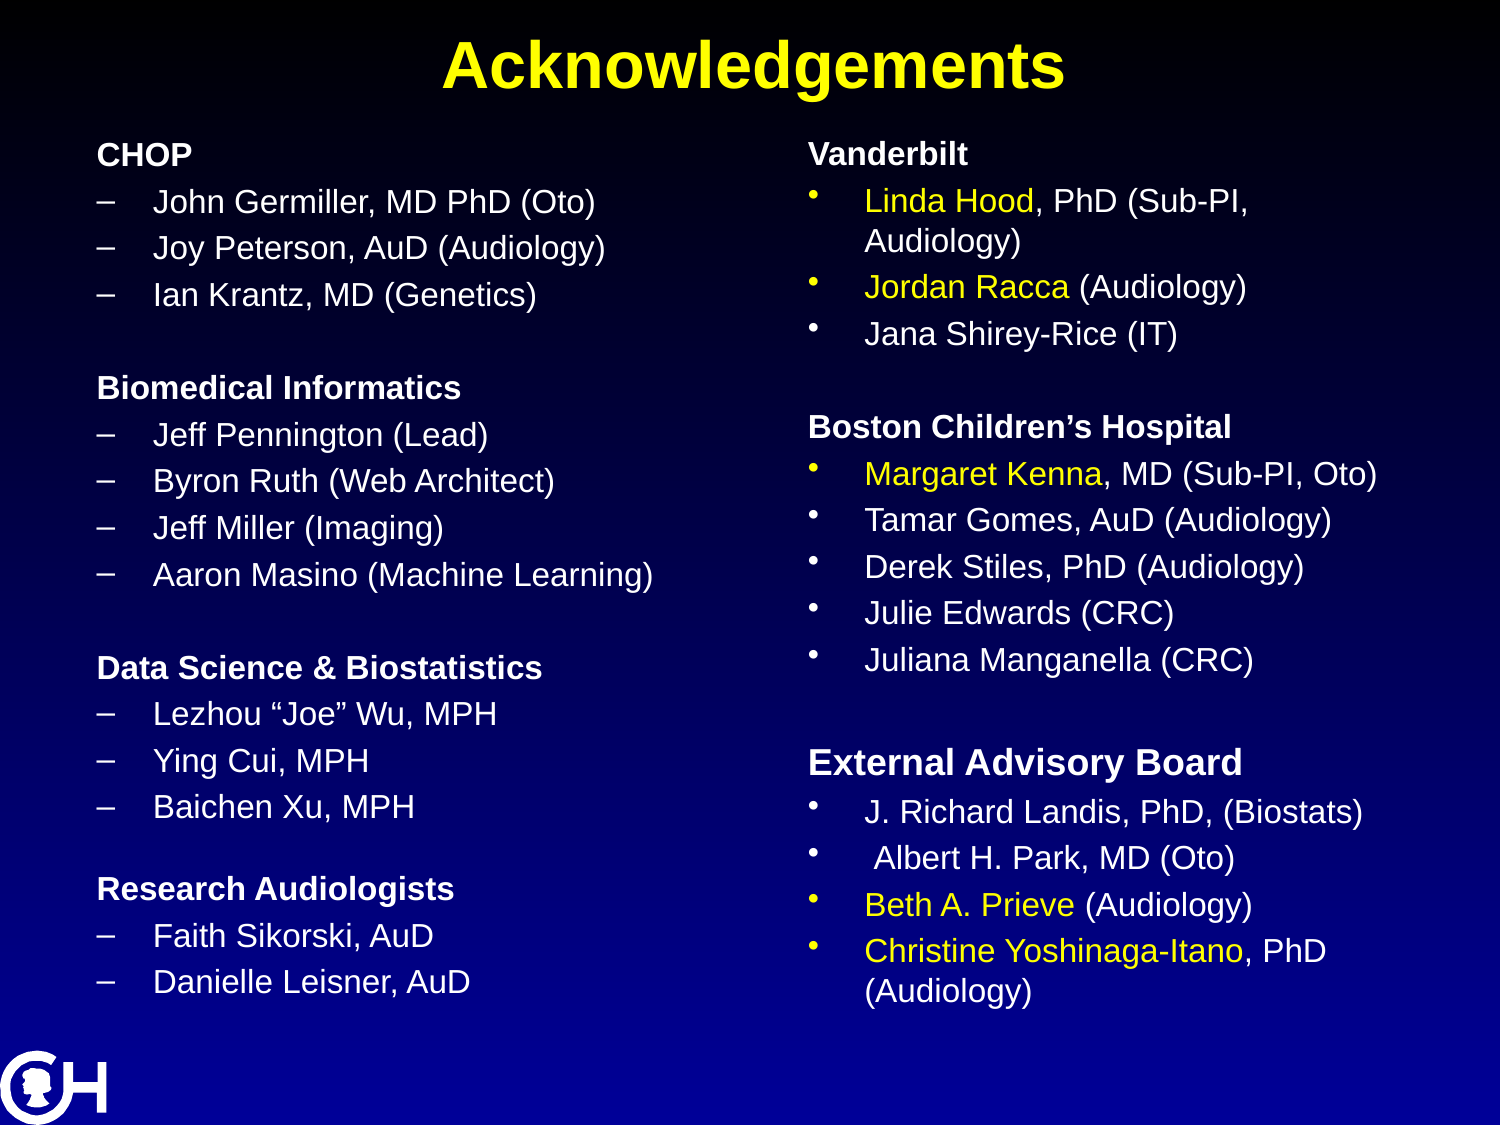

# Acknowledgements
Vanderbilt
Linda Hood, PhD (Sub-PI, Audiology)
Jordan Racca (Audiology)
Jana Shirey-Rice (IT)

Boston Children’s Hospital
Margaret Kenna, MD (Sub-PI, Oto)
Tamar Gomes, AuD (Audiology)
Derek Stiles, PhD (Audiology)
Julie Edwards (CRC)
Juliana Manganella (CRC)

External Advisory Board
J. Richard Landis, PhD, (Biostats)
 Albert H. Park, MD (Oto)
Beth A. Prieve (Audiology)
Christine Yoshinaga-Itano, PhD (Audiology)
CHOP
John Germiller, MD PhD (Oto)
Joy Peterson, AuD (Audiology)
Ian Krantz, MD (Genetics)

Biomedical Informatics
Jeff Pennington (Lead)
Byron Ruth (Web Architect)
Jeff Miller (Imaging)
Aaron Masino (Machine Learning)

Data Science & Biostatistics
Lezhou “Joe” Wu, MPH
Ying Cui, MPH
Baichen Xu, MPH

Research Audiologists
Faith Sikorski, AuD
Danielle Leisner, AuD